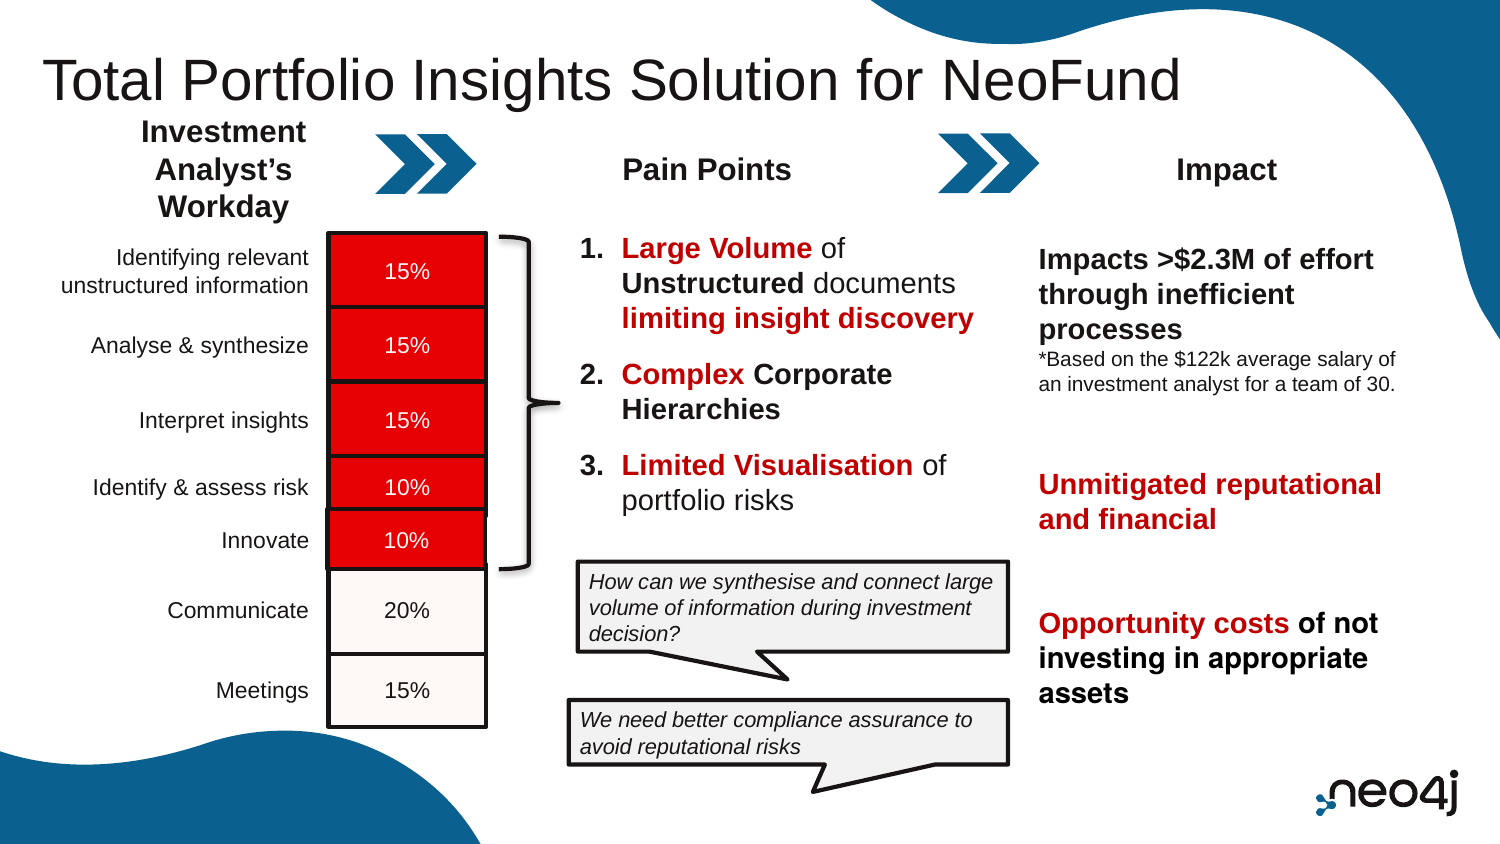

Total Portfolio Insights Solution for NeoFund

Pain Points
Impact
Investment Analyst’s
Workday

Large Volume of Unstructured documents limiting insight discovery
Complex Corporate Hierarchies
Limited Visualisation of portfolio risks

15%
Impacts >$2.3M of effort through inefficient processes
*Based on the $122k average salary of an investment analyst for a team of 30.

Unmitigated reputational and financial

Opportunity costs of not investing in appropriate assets

Identifying relevant unstructured information
15%
Analyse & synthesize
15%
Interpret insights
10%
Identify & assess risk
10%
Innovate
How can we synthesise and connect large volume of information during investment decision?
Communicate
20%
15%
Meetings
We need better compliance assurance to avoid reputational risks